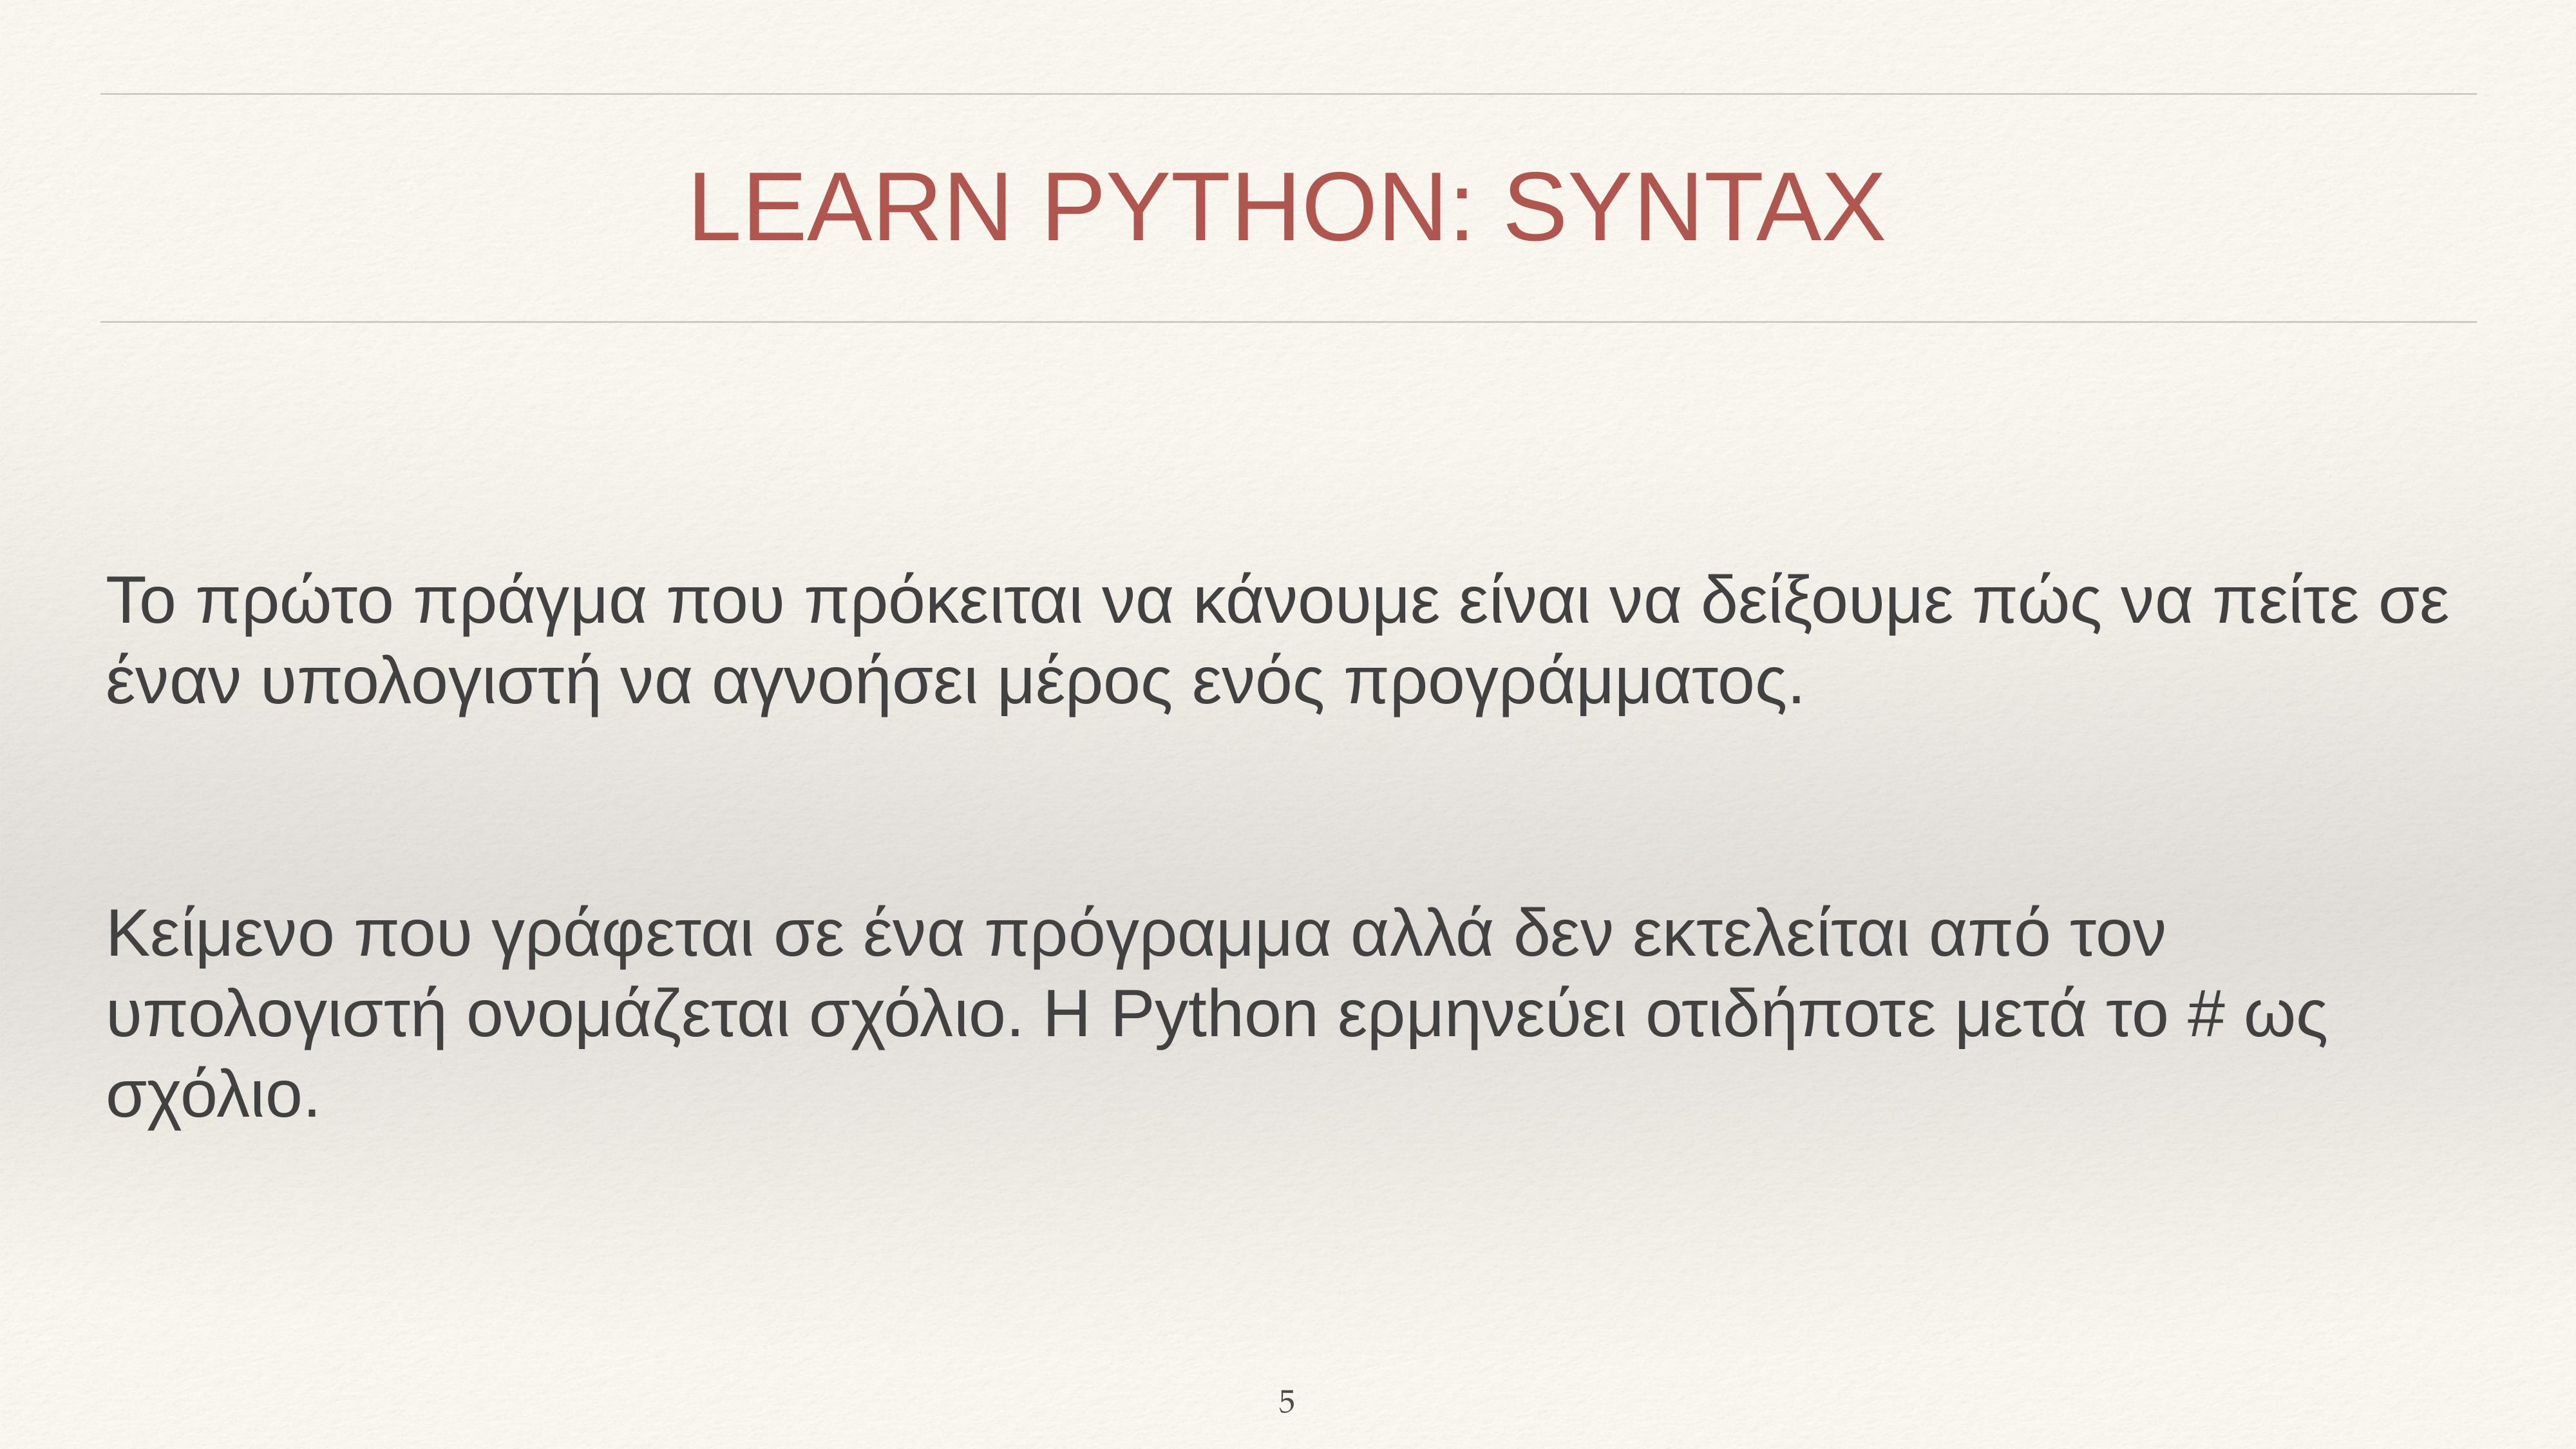

# LEARN PYTHON: SYNTAX
Το πρώτο πράγμα που πρόκειται να κάνουμε είναι να δείξουμε πώς να πείτε σε έναν υπολογιστή να αγνοήσει μέρος ενός προγράμματος.

Κείμενο που γράφεται σε ένα πρόγραμμα αλλά δεν εκτελείται από τον υπολογιστή ονομάζεται σχόλιο. Η Python ερμηνεύει οτιδήποτε μετά το # ως σχόλιο.
5